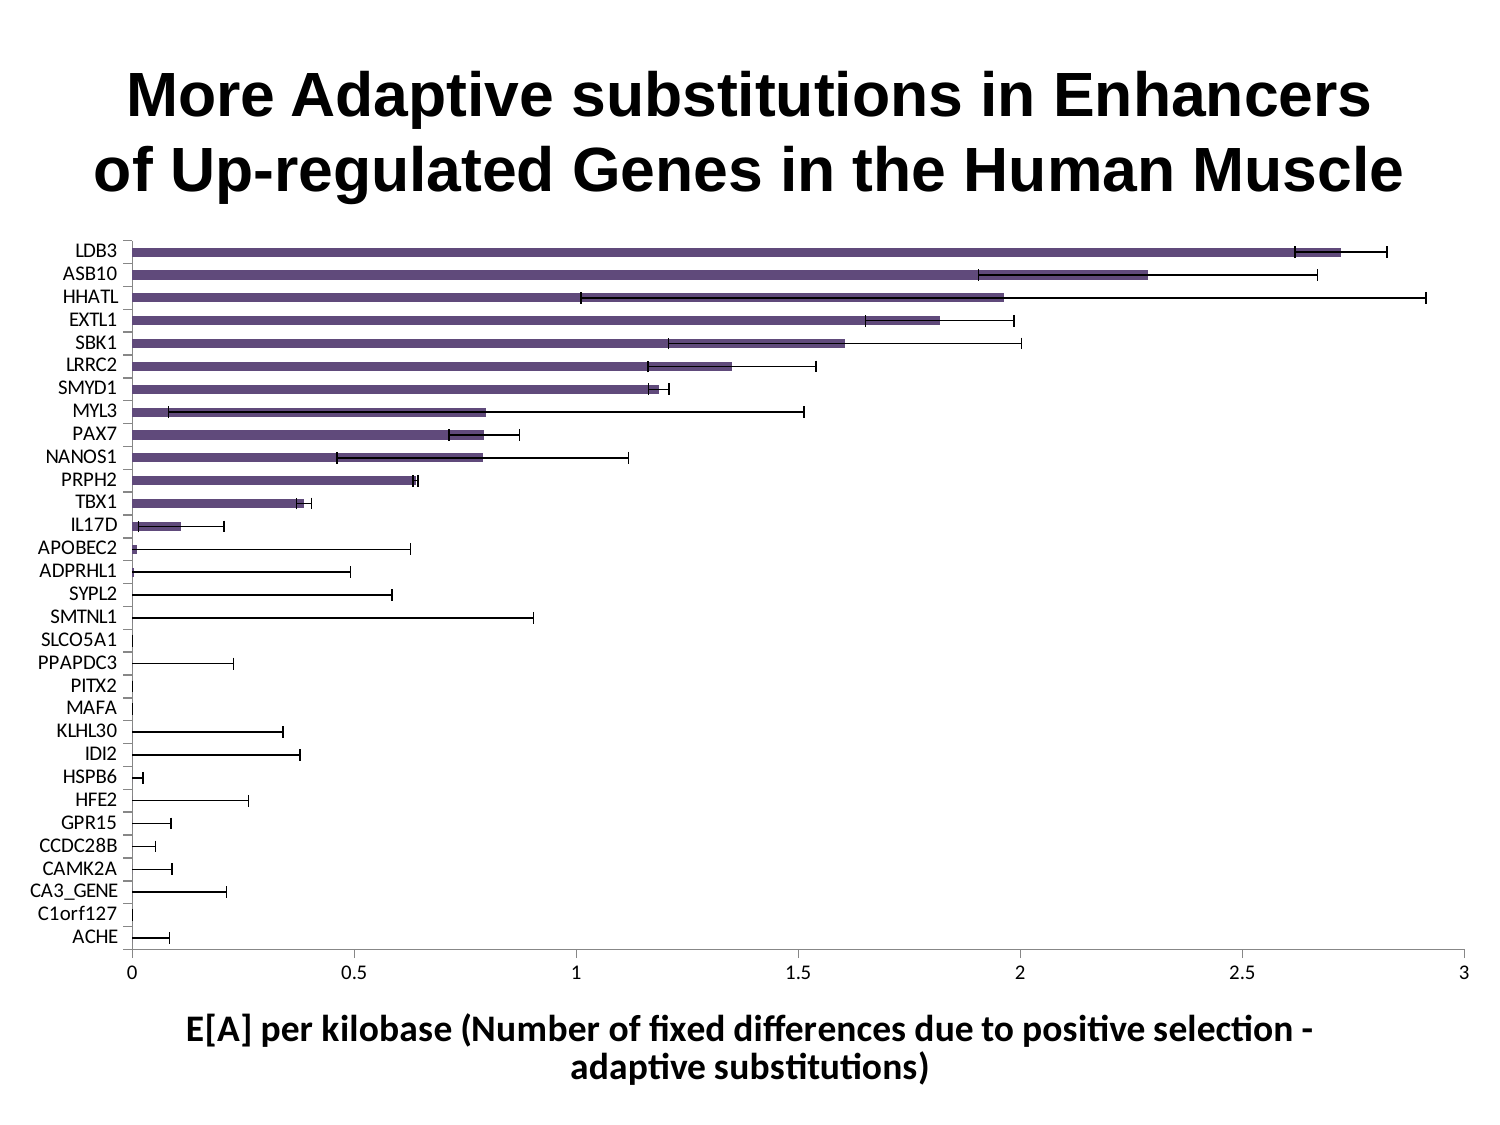

# More Adaptive substitutions in Enhancers of Up-regulated Genes in the Human Muscle

### Chart

| Category |  |
|---|---|
| ACHE | 0.0 |
| C1orf127 | 0.0 |
| CA3_GENE | 0.0 |
| CAMK2A | 0.0 |
| CCDC28B | 0.0 |
| GPR15 | 0.0 |
| HFE2 | 0.0 |
| HSPB6 | 0.0 |
| IDI2 | 0.0 |
| KLHL30 | 0.0 |
| MAFA | 0.0 |
| PITX2 | 0.0 |
| PPAPDC3 | 0.0 |
| SLCO5A1 | 0.0 |
| SMTNL1 | 0.0 |
| SYPL2 | 0.0 |
| ADPRHL1 | 0.002785 |
| APOBEC2 | 0.010439 |
| IL17D | 0.110247 |
| TBX1 | 0.386655 |
| PRPH2 | 0.637934 |
| NANOS1 | 0.788901 |
| PAX7 | 0.792502 |
| MYL3 | 0.797232 |
| SMYD1 | 1.185705 |
| LRRC2 | 1.350894 |
| SBK1 | 1.604886 |
| EXTL1 | 1.81865 |
| HHATL | 1.962377 |
| ASB10 | 2.287302 |
| LDB3 | 2.72232 |